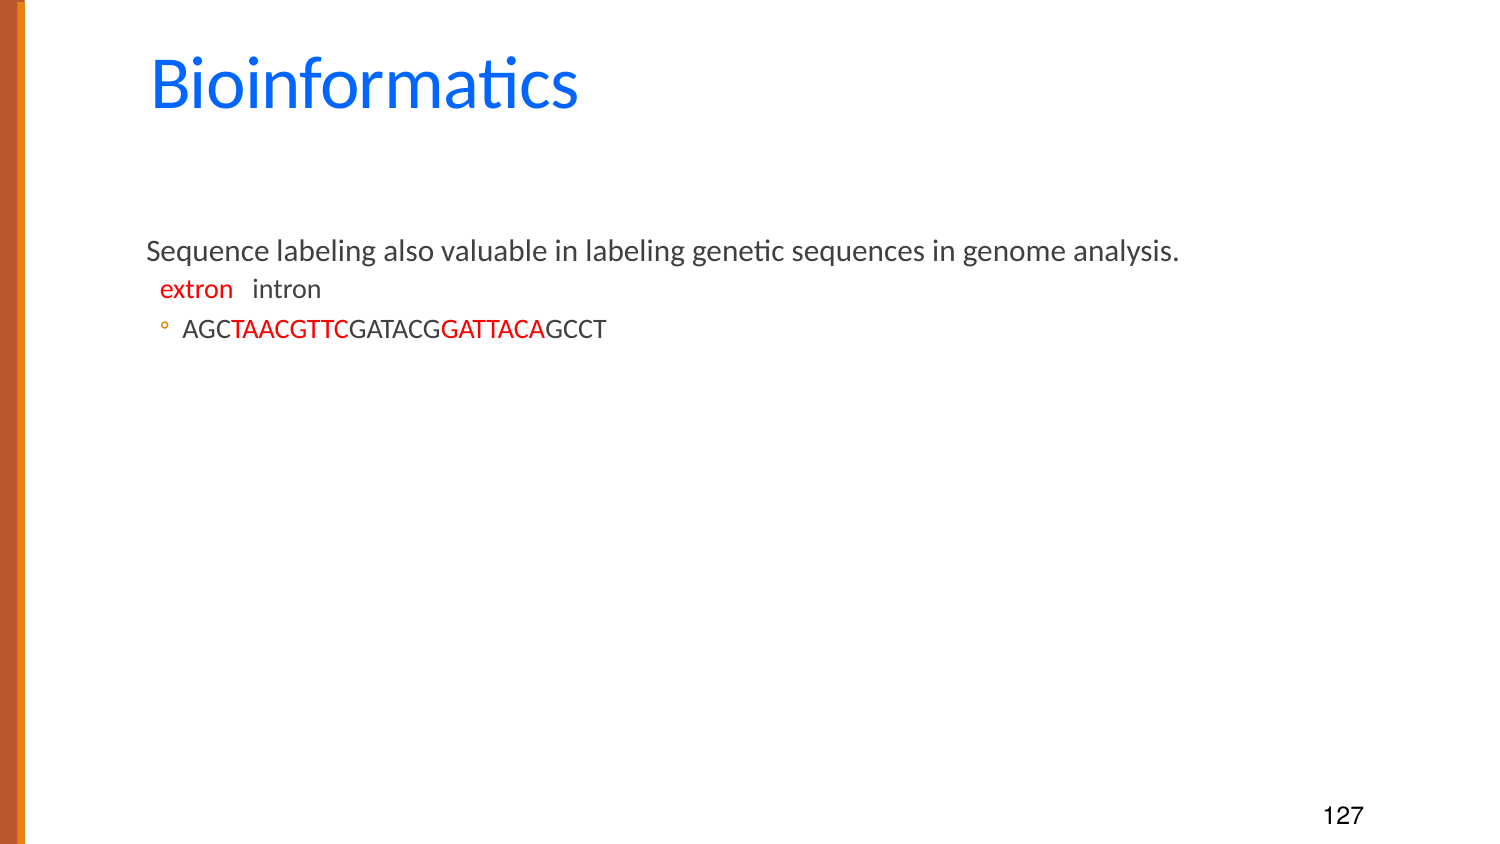

# Bioinformatics
Sequence labeling also valuable in labeling genetic sequences in genome analysis.
extron   intron
AGCTAACGTTCGATACGGATTACAGCCT
127